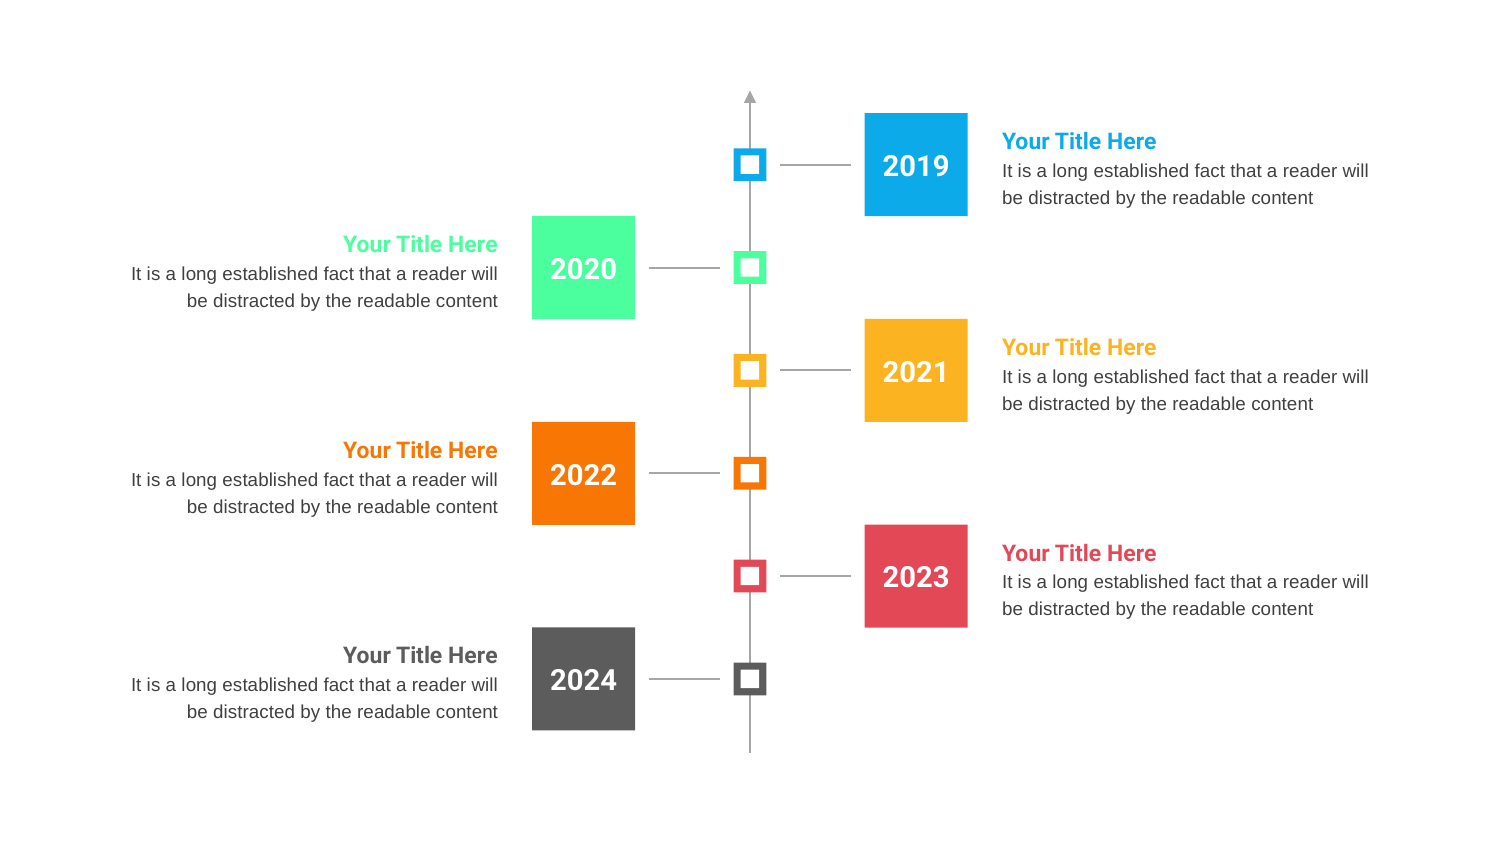

2019
Your Title Here
It is a long established fact that a reader will be distracted by the readable content

2020
Your Title Here
It is a long established fact that a reader will be distracted by the readable content

2021
Your Title Here
It is a long established fact that a reader will be distracted by the readable content

2022
Your Title Here
It is a long established fact that a reader will be distracted by the readable content

2023
Your Title Here
It is a long established fact that a reader will be distracted by the readable content

2024
Your Title Here
It is a long established fact that a reader will be distracted by the readable content